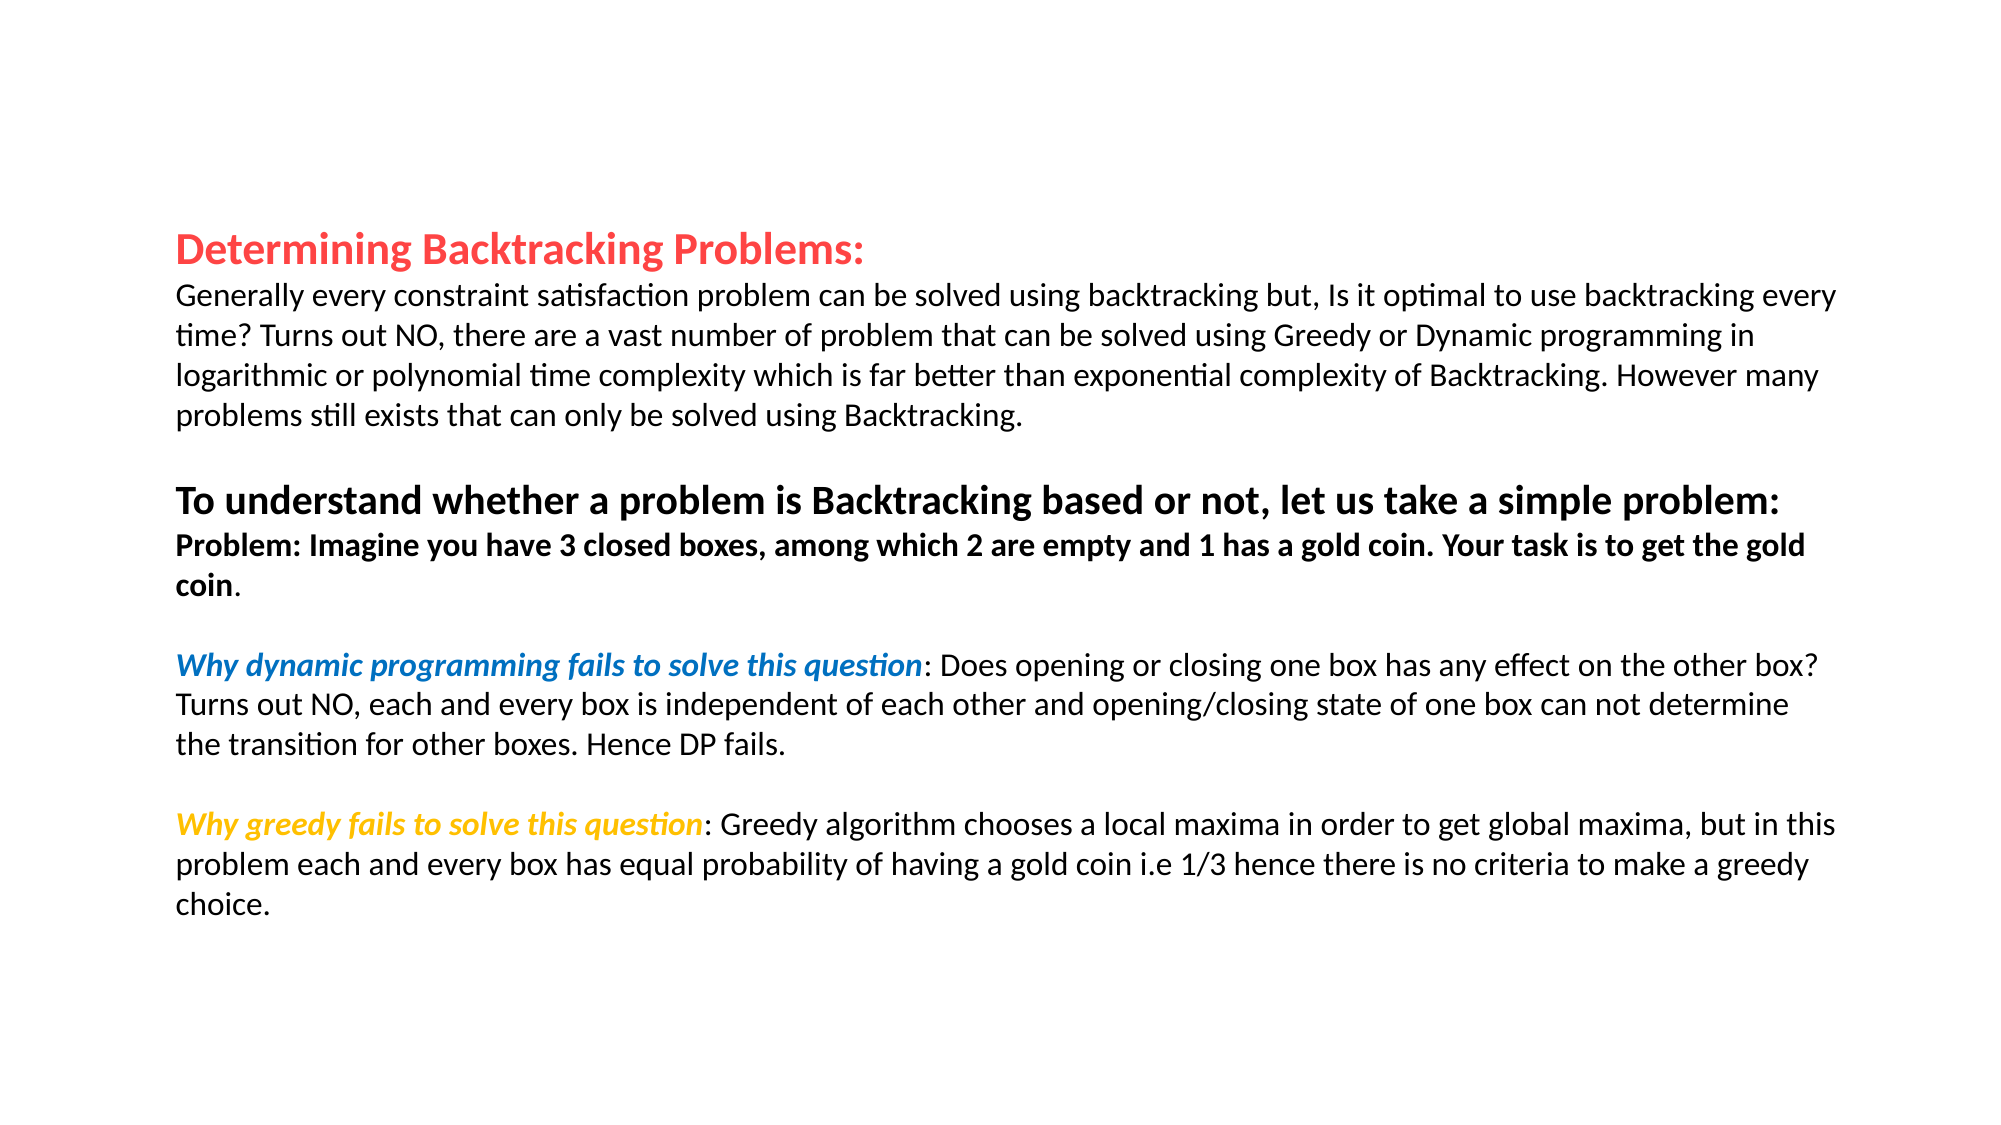

Determining Backtracking Problems:
Generally every constraint satisfaction problem can be solved using backtracking but, Is it optimal to use backtracking every time? Turns out NO, there are a vast number of problem that can be solved using Greedy or Dynamic programming in logarithmic or polynomial time complexity which is far better than exponential complexity of Backtracking. However many problems still exists that can only be solved using Backtracking.

To understand whether a problem is Backtracking based or not, let us take a simple problem:
Problem: Imagine you have 3 closed boxes, among which 2 are empty and 1 has a gold coin. Your task is to get the gold coin.

Why dynamic programming fails to solve this question: Does opening or closing one box has any effect on the other box? Turns out NO, each and every box is independent of each other and opening/closing state of one box can not determine the transition for other boxes. Hence DP fails.

Why greedy fails to solve this question: Greedy algorithm chooses a local maxima in order to get global maxima, but in this problem each and every box has equal probability of having a gold coin i.e 1/3 hence there is no criteria to make a greedy choice.